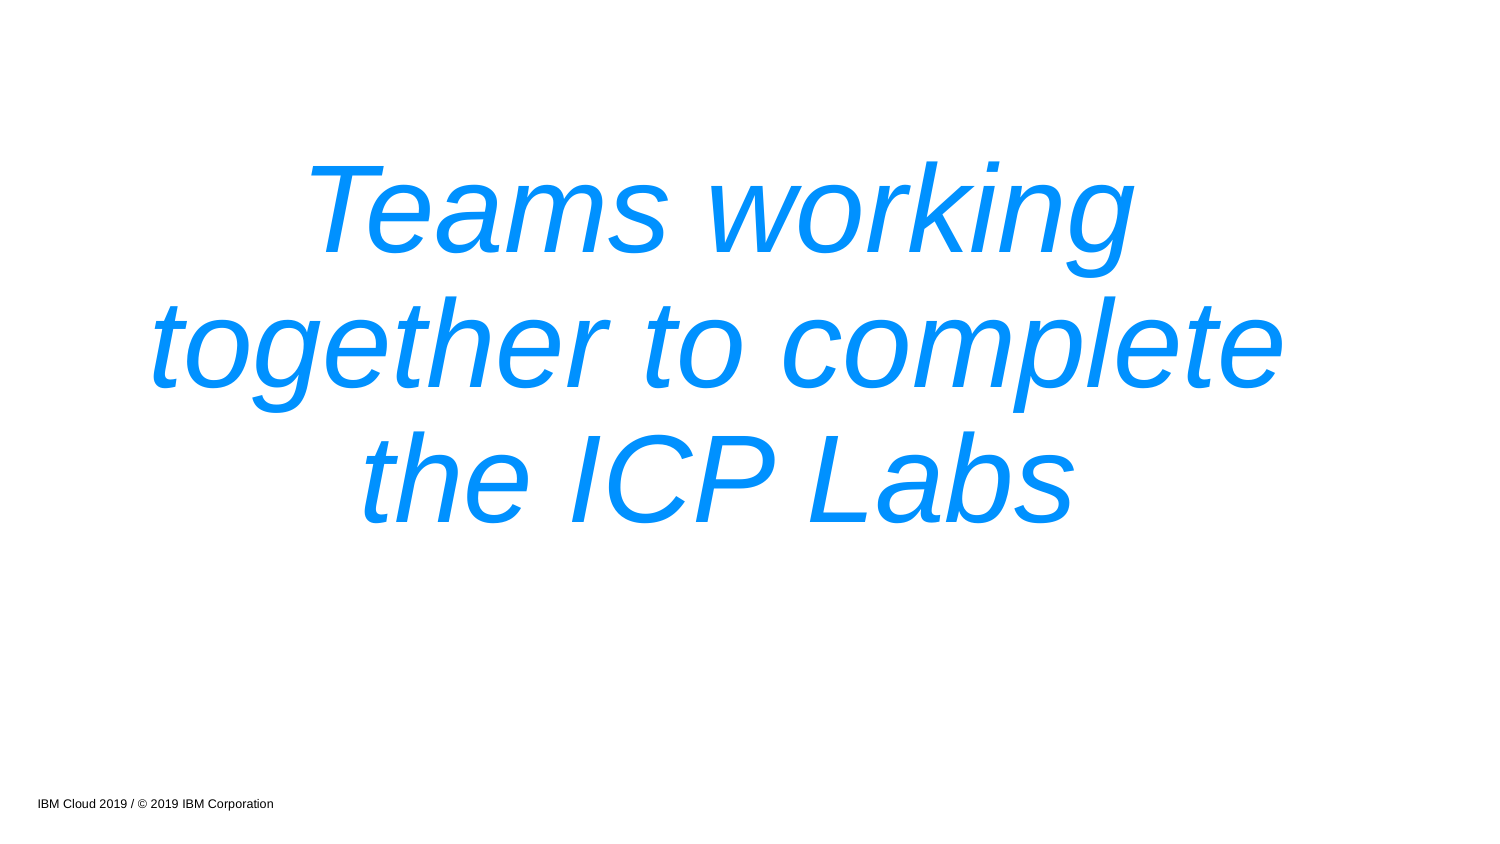

Teams working together to complete
the ICP Labs

IBM Cloud 2019 / © 2019 IBM Corporation